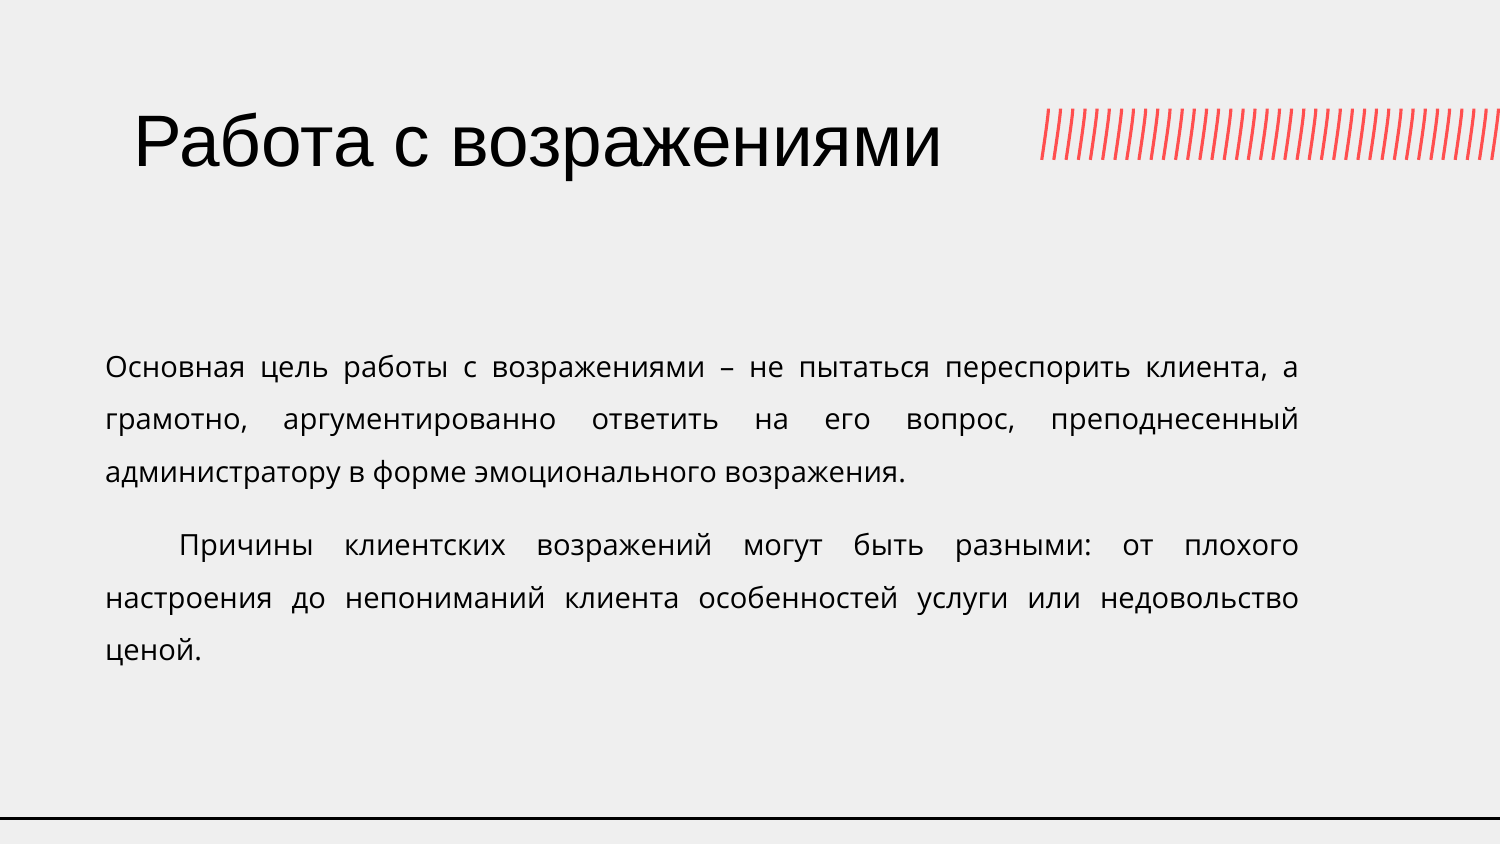

# Работа с возражениями

Основная цель работы с возражениями – не пытаться переспорить клиента, а грамотно, аргументированно ответить на его вопрос, преподнесенный администратору в форме эмоционального возражения.
Причины клиентских возражений могут быть разными: от плохого настроения до непониманий клиента особенностей услуги или недовольство ценой.